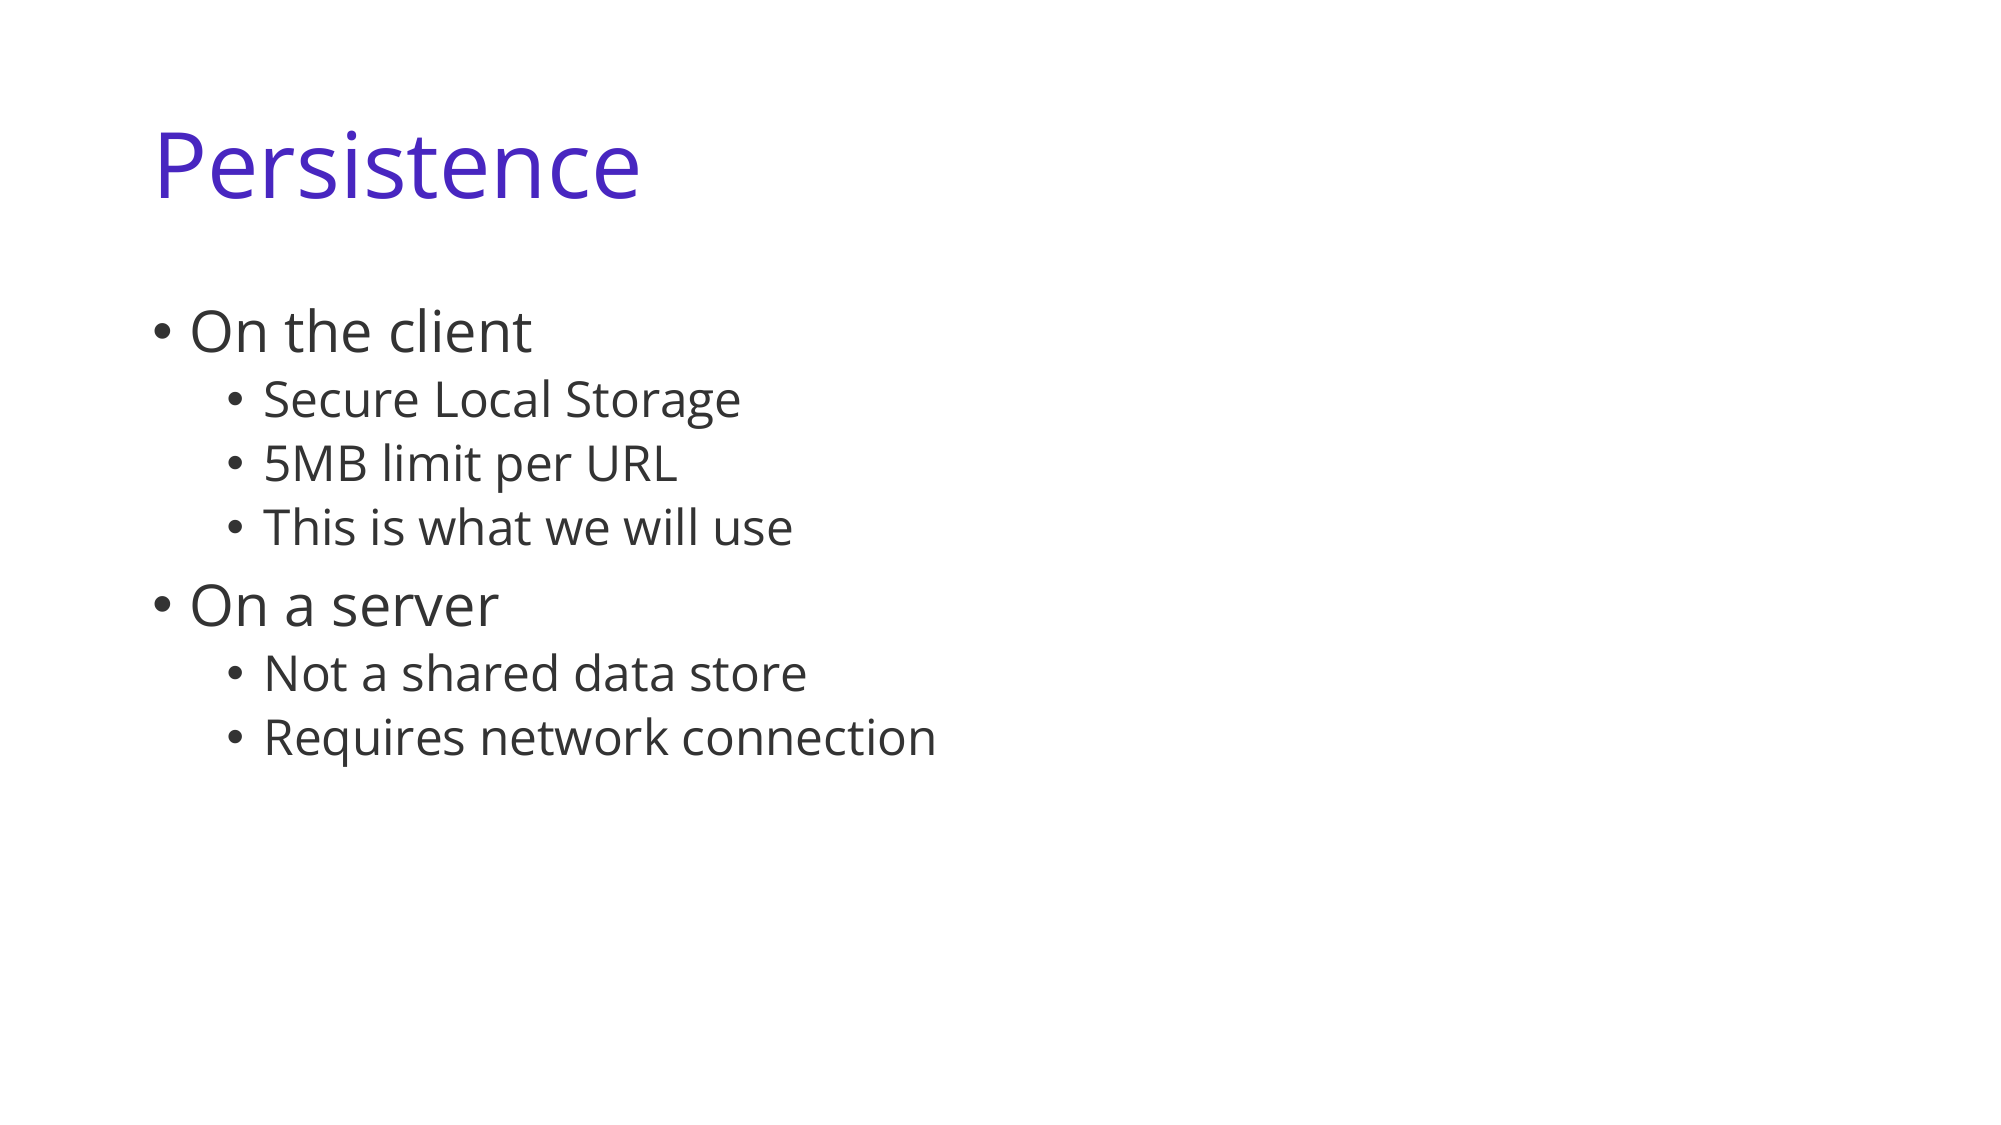

# Persistence
On the client
Secure Local Storage
5MB limit per URL
This is what we will use
On a server
Not a shared data store
Requires network connection